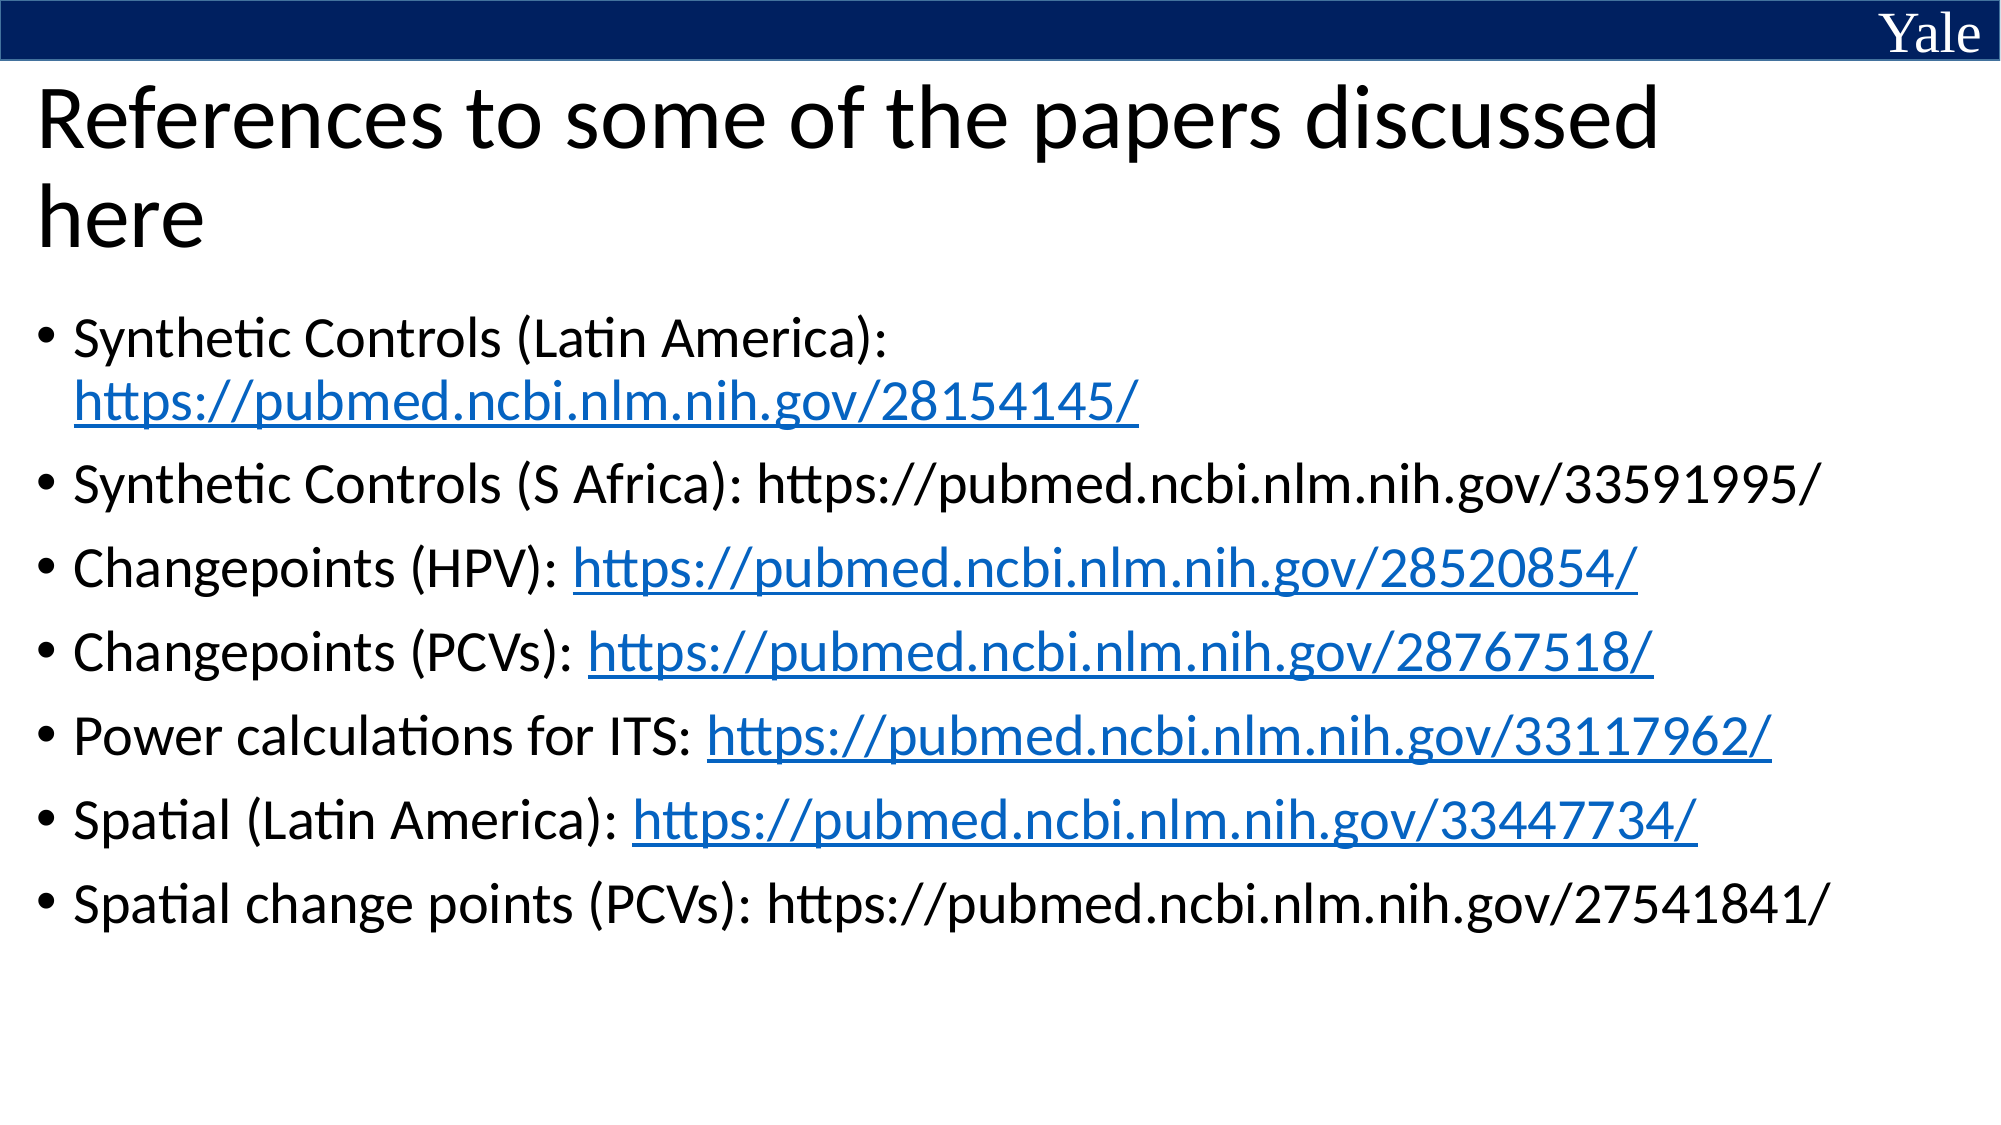

# References to some of the papers discussed here
Synthetic Controls (Latin America): https://pubmed.ncbi.nlm.nih.gov/28154145/
Synthetic Controls (S Africa): https://pubmed.ncbi.nlm.nih.gov/33591995/
Changepoints (HPV): https://pubmed.ncbi.nlm.nih.gov/28520854/
Changepoints (PCVs): https://pubmed.ncbi.nlm.nih.gov/28767518/
Power calculations for ITS: https://pubmed.ncbi.nlm.nih.gov/33117962/
Spatial (Latin America): https://pubmed.ncbi.nlm.nih.gov/33447734/
Spatial change points (PCVs): https://pubmed.ncbi.nlm.nih.gov/27541841/